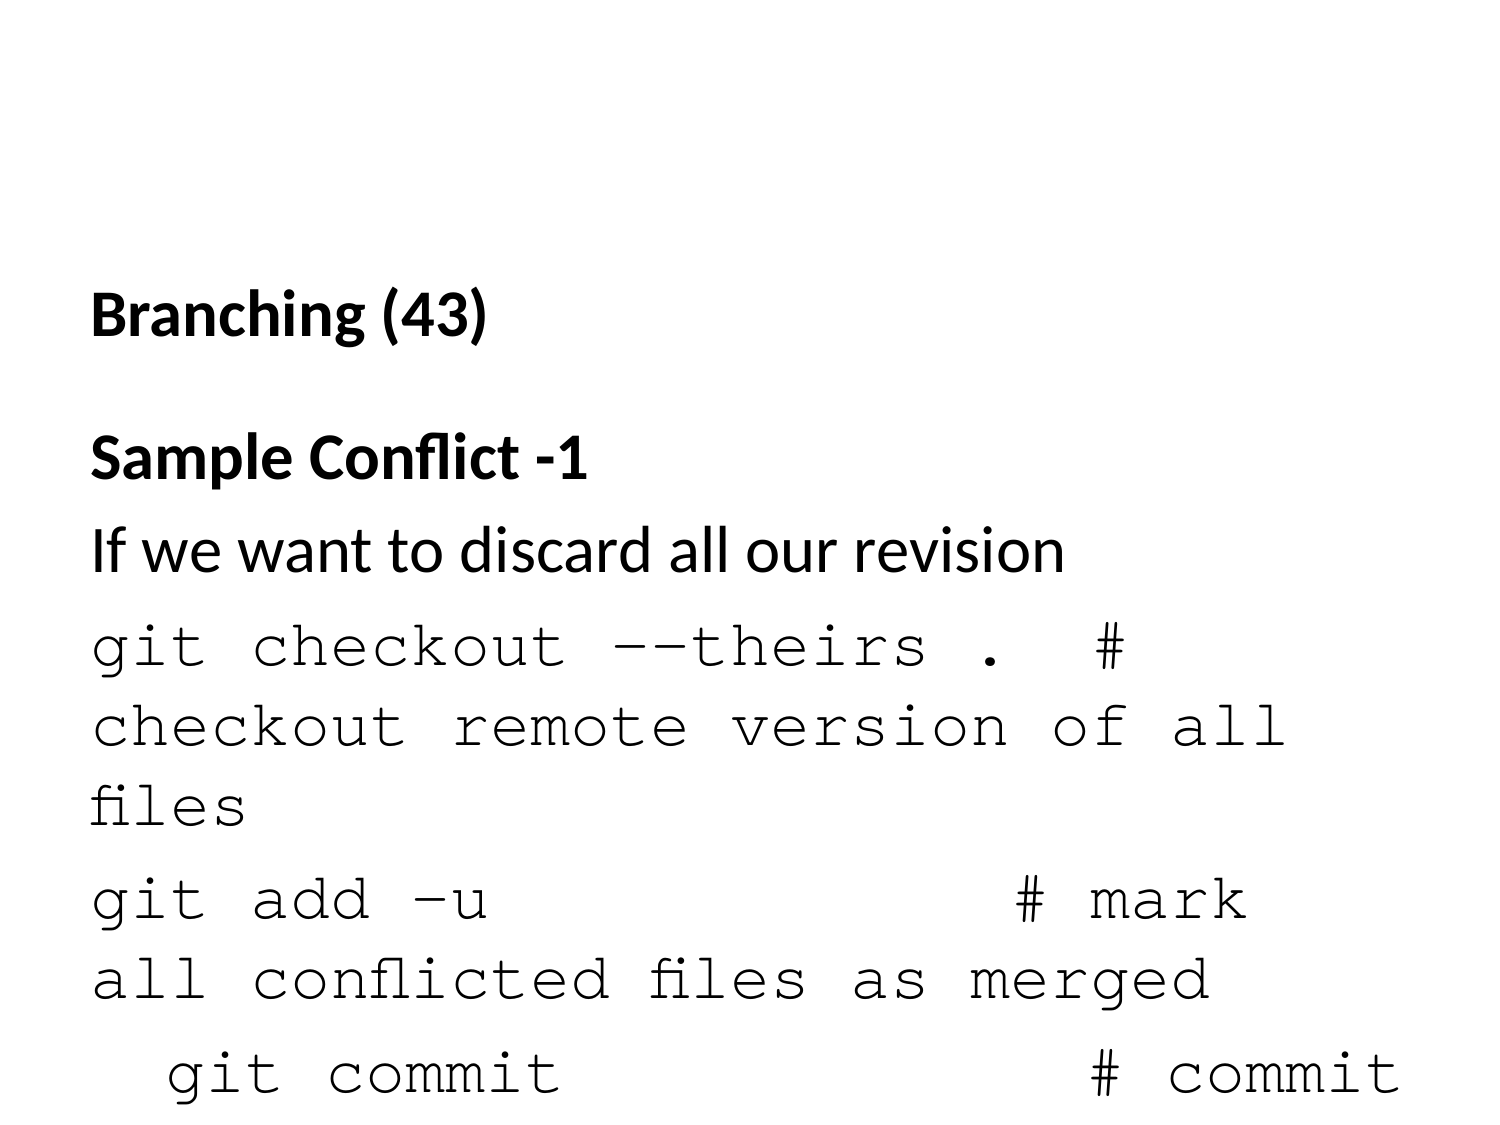

Branching (43)
Sample Conflict -1
If we want to discard all our revision
git checkout --theirs .  # checkout remote version of all files
git add -u             # mark all conflicted files as merged
git commit             # commit the merge